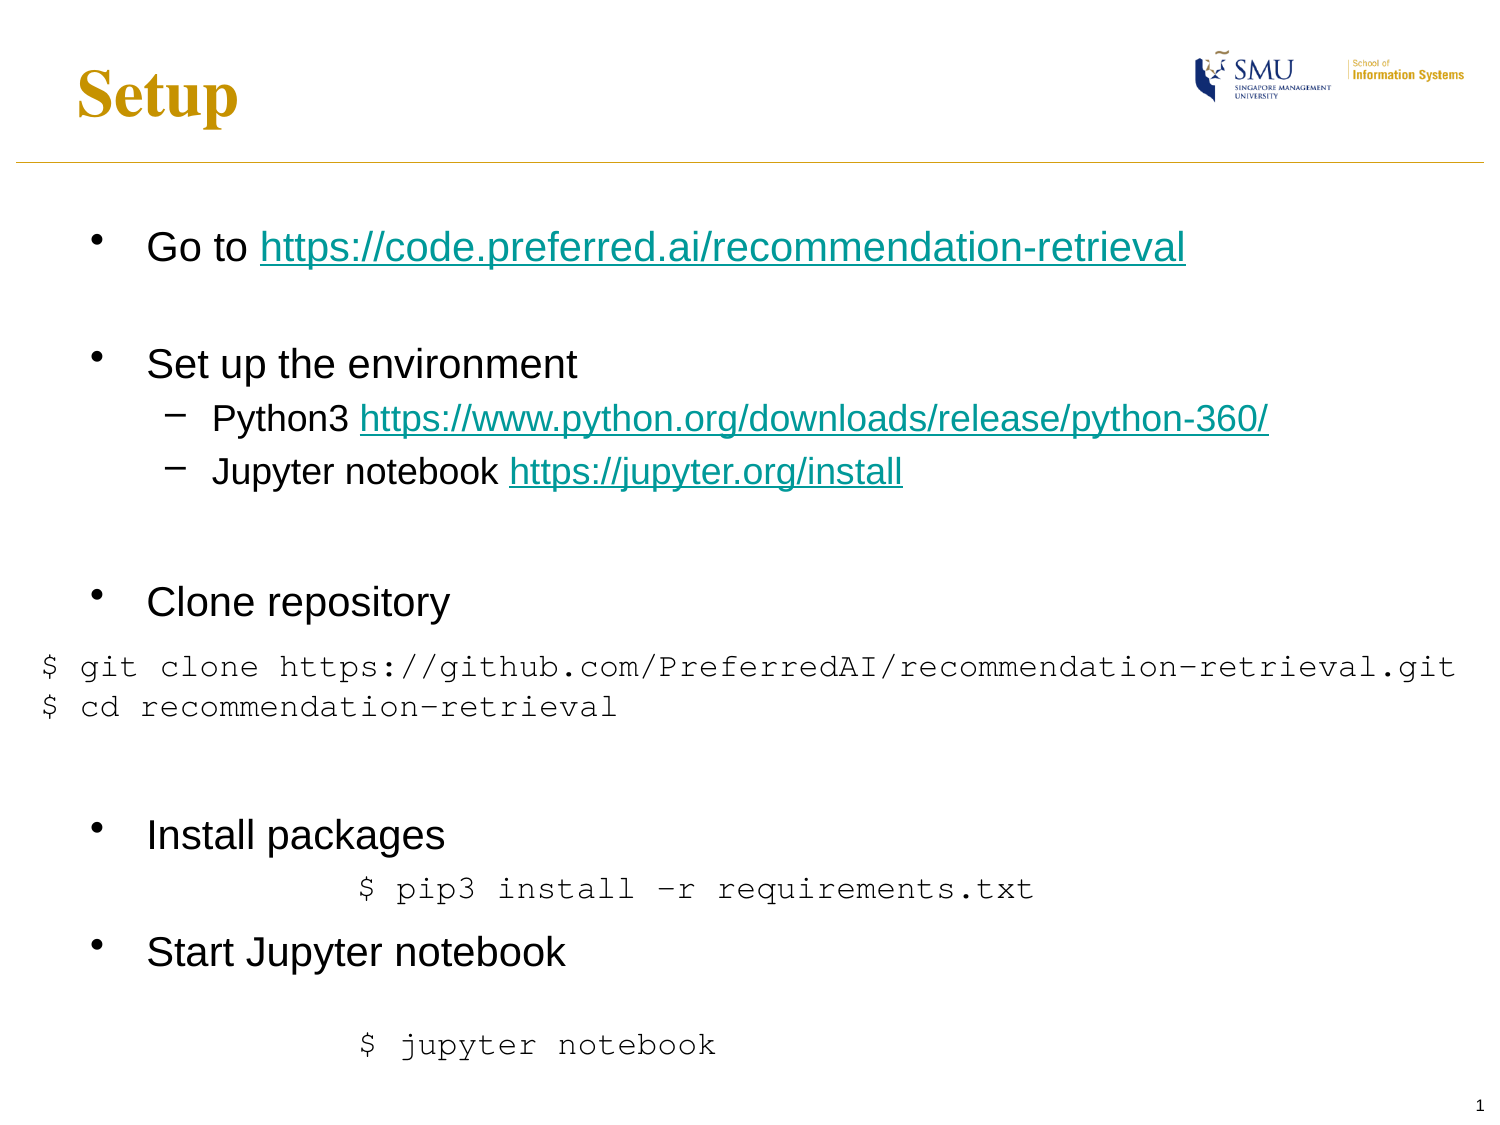

# Setup
Go to https://code.preferred.ai/recommendation-retrieval

Set up the environment
Python3 https://www.python.org/downloads/release/python-360/
Jupyter notebook https://jupyter.org/install

Clone repository

Install packages

Start Jupyter notebook

$ git clone https://github.com/PreferredAI/recommendation-retrieval.git
$ cd recommendation-retrieval
$ pip3 install -r requirements.txt
$ jupyter notebook
1